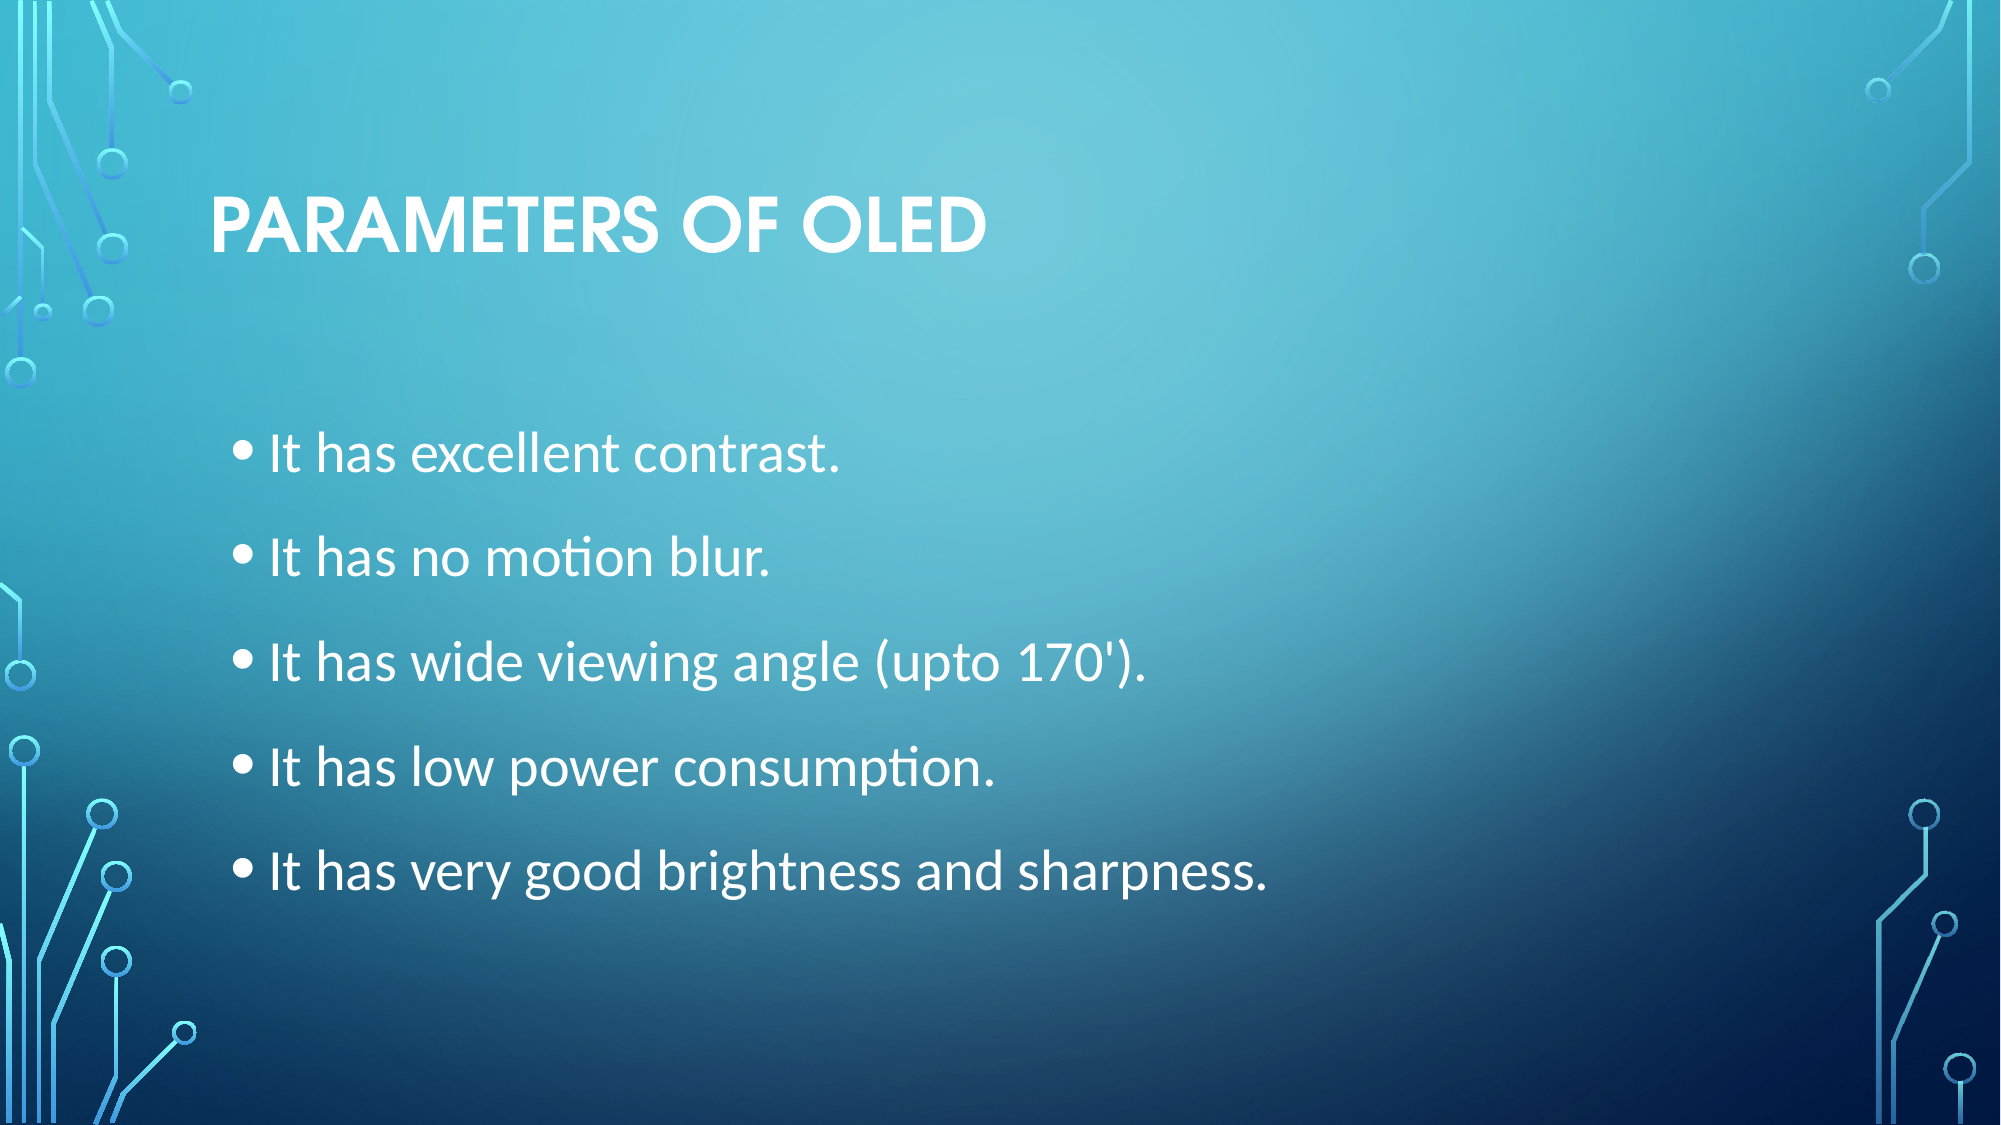

# Parameters of OLED
It has excellent contrast.
It has no motion blur.
It has wide viewing angle (upto 170').
It has low power consumption.
It has very good brightness and sharpness.